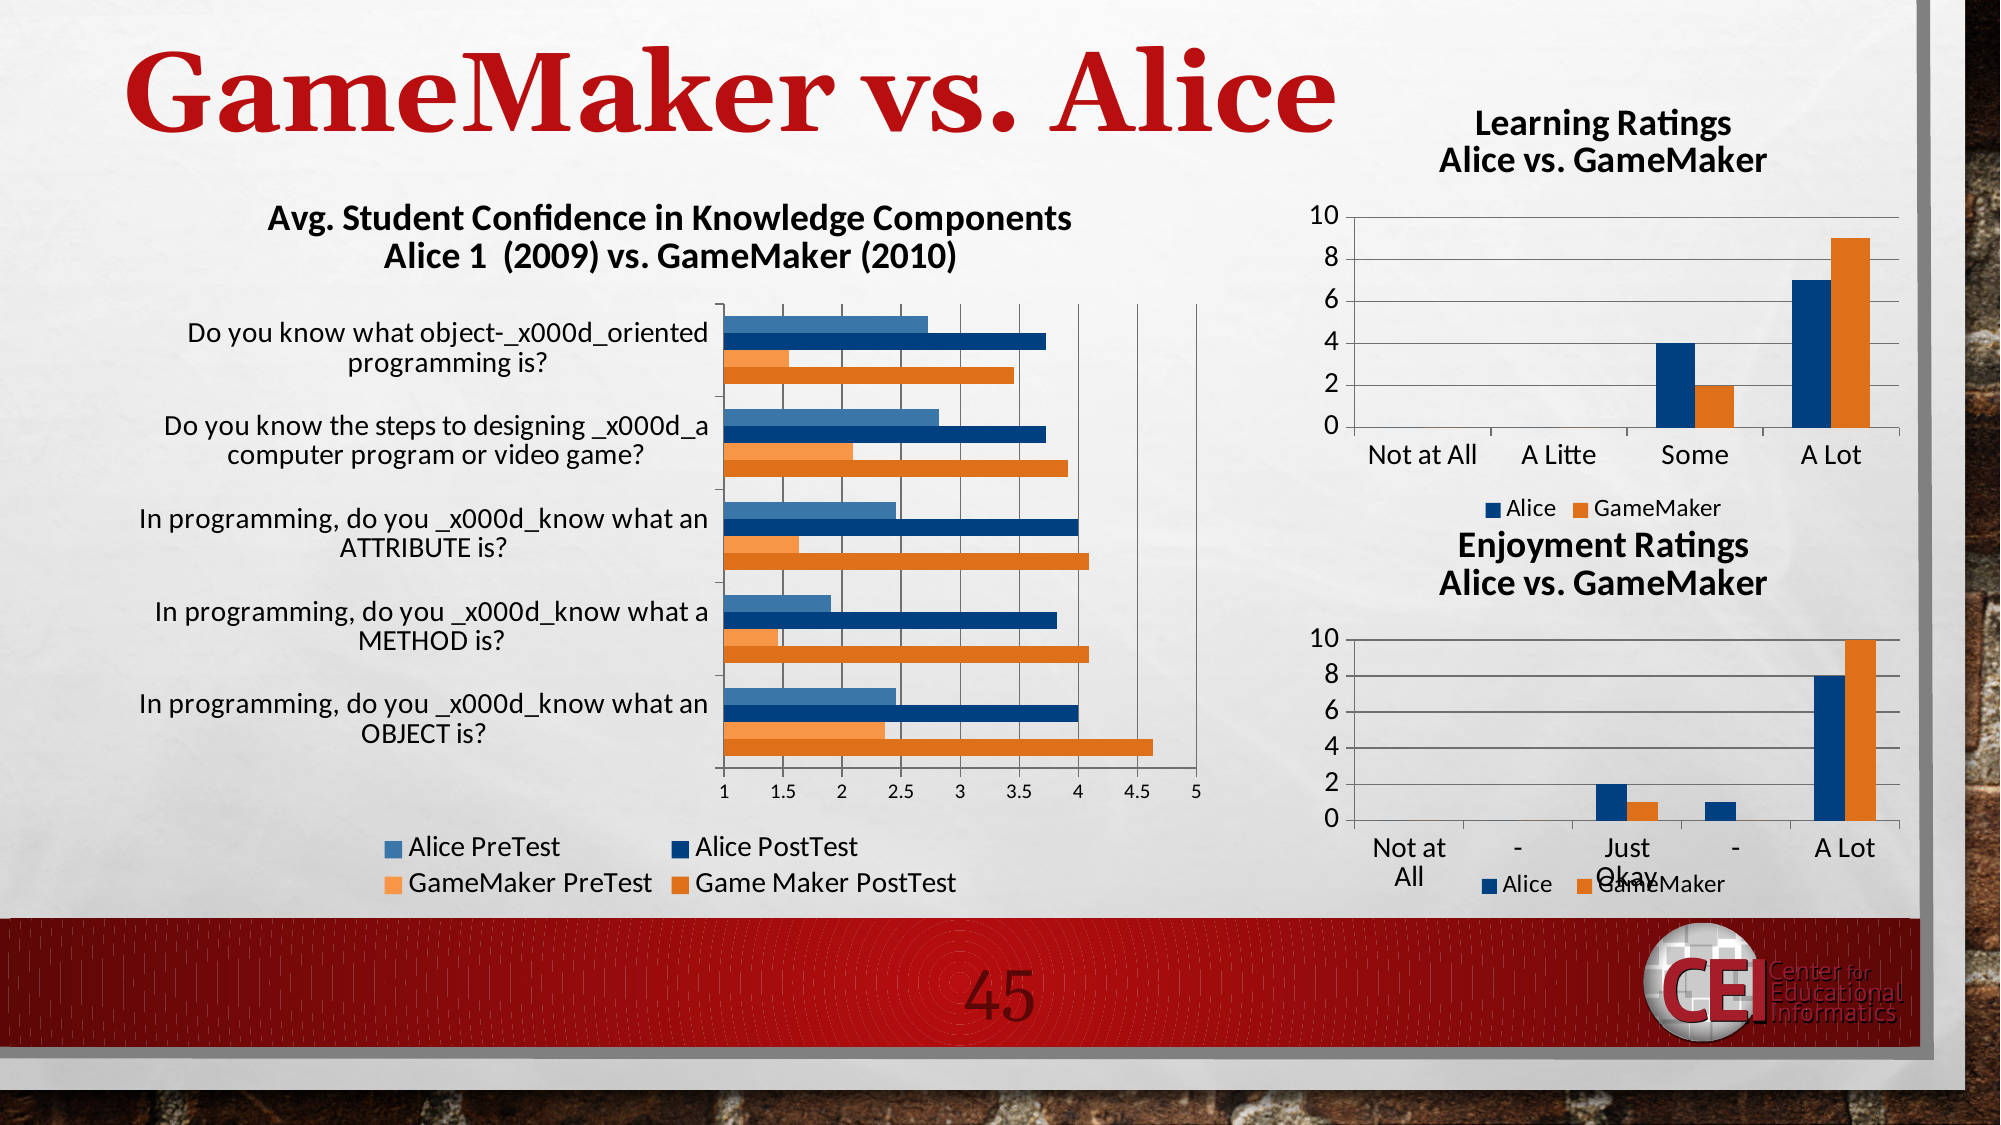

# GameMaker vs. Alice

### Chart: Learning Ratings
Alice vs. GameMaker

| Category | Alice | GameMaker |
|---|---|---|
| Not at All | 0.0 | 0.0 |
| A Litte | 0.0 | 0.0 |
| Some | 4.0 | 2.0 |
| A Lot | 7.0 | 9.0 |

### Chart: Avg. Student Confidence in Knowledge Components
Alice 1  (2009) vs. GameMaker (2010)

| Category | Game Maker PostTest | GameMaker PreTest | Alice PostTest | Alice PreTest |
|---|---|---|---|---|
| In programming, do you _x000d_know what an OBJECT is? | 4.636363636 | 2.363636363636364 | 4.0 | 2.454545454999999 |
| In programming, do you _x000d_know what a METHOD is? | 4.090909091 | 1.454545455 | 3.818181818 | 1.909090909 |
| In programming, do you _x000d_know what an ATTRIBUTE is? | 4.090909090909091 | 1.636363636 | 4.0 | 2.454545454999999 |
| Do you know the steps to designing _x000d_a computer program or video game? | 3.909090909 | 2.090909090909091 | 3.727272727 | 2.818181818181818 |
| Do you know what object-_x000d_oriented programming is? | 3.454545454999999 | 1.545454545 | 3.727272727 | 2.727272727 |

### Chart: Enjoyment Ratings
Alice vs. GameMaker

| Category | Alice | GameMaker |
|---|---|---|
| Not at All | 0.0 | 0.0 |
| - | 0.0 | 0.0 |
| Just Okay | 2.0 | 1.0 |
| - | 1.0 | 0.0 |
| A Lot | 8.0 | 10.0 |
45